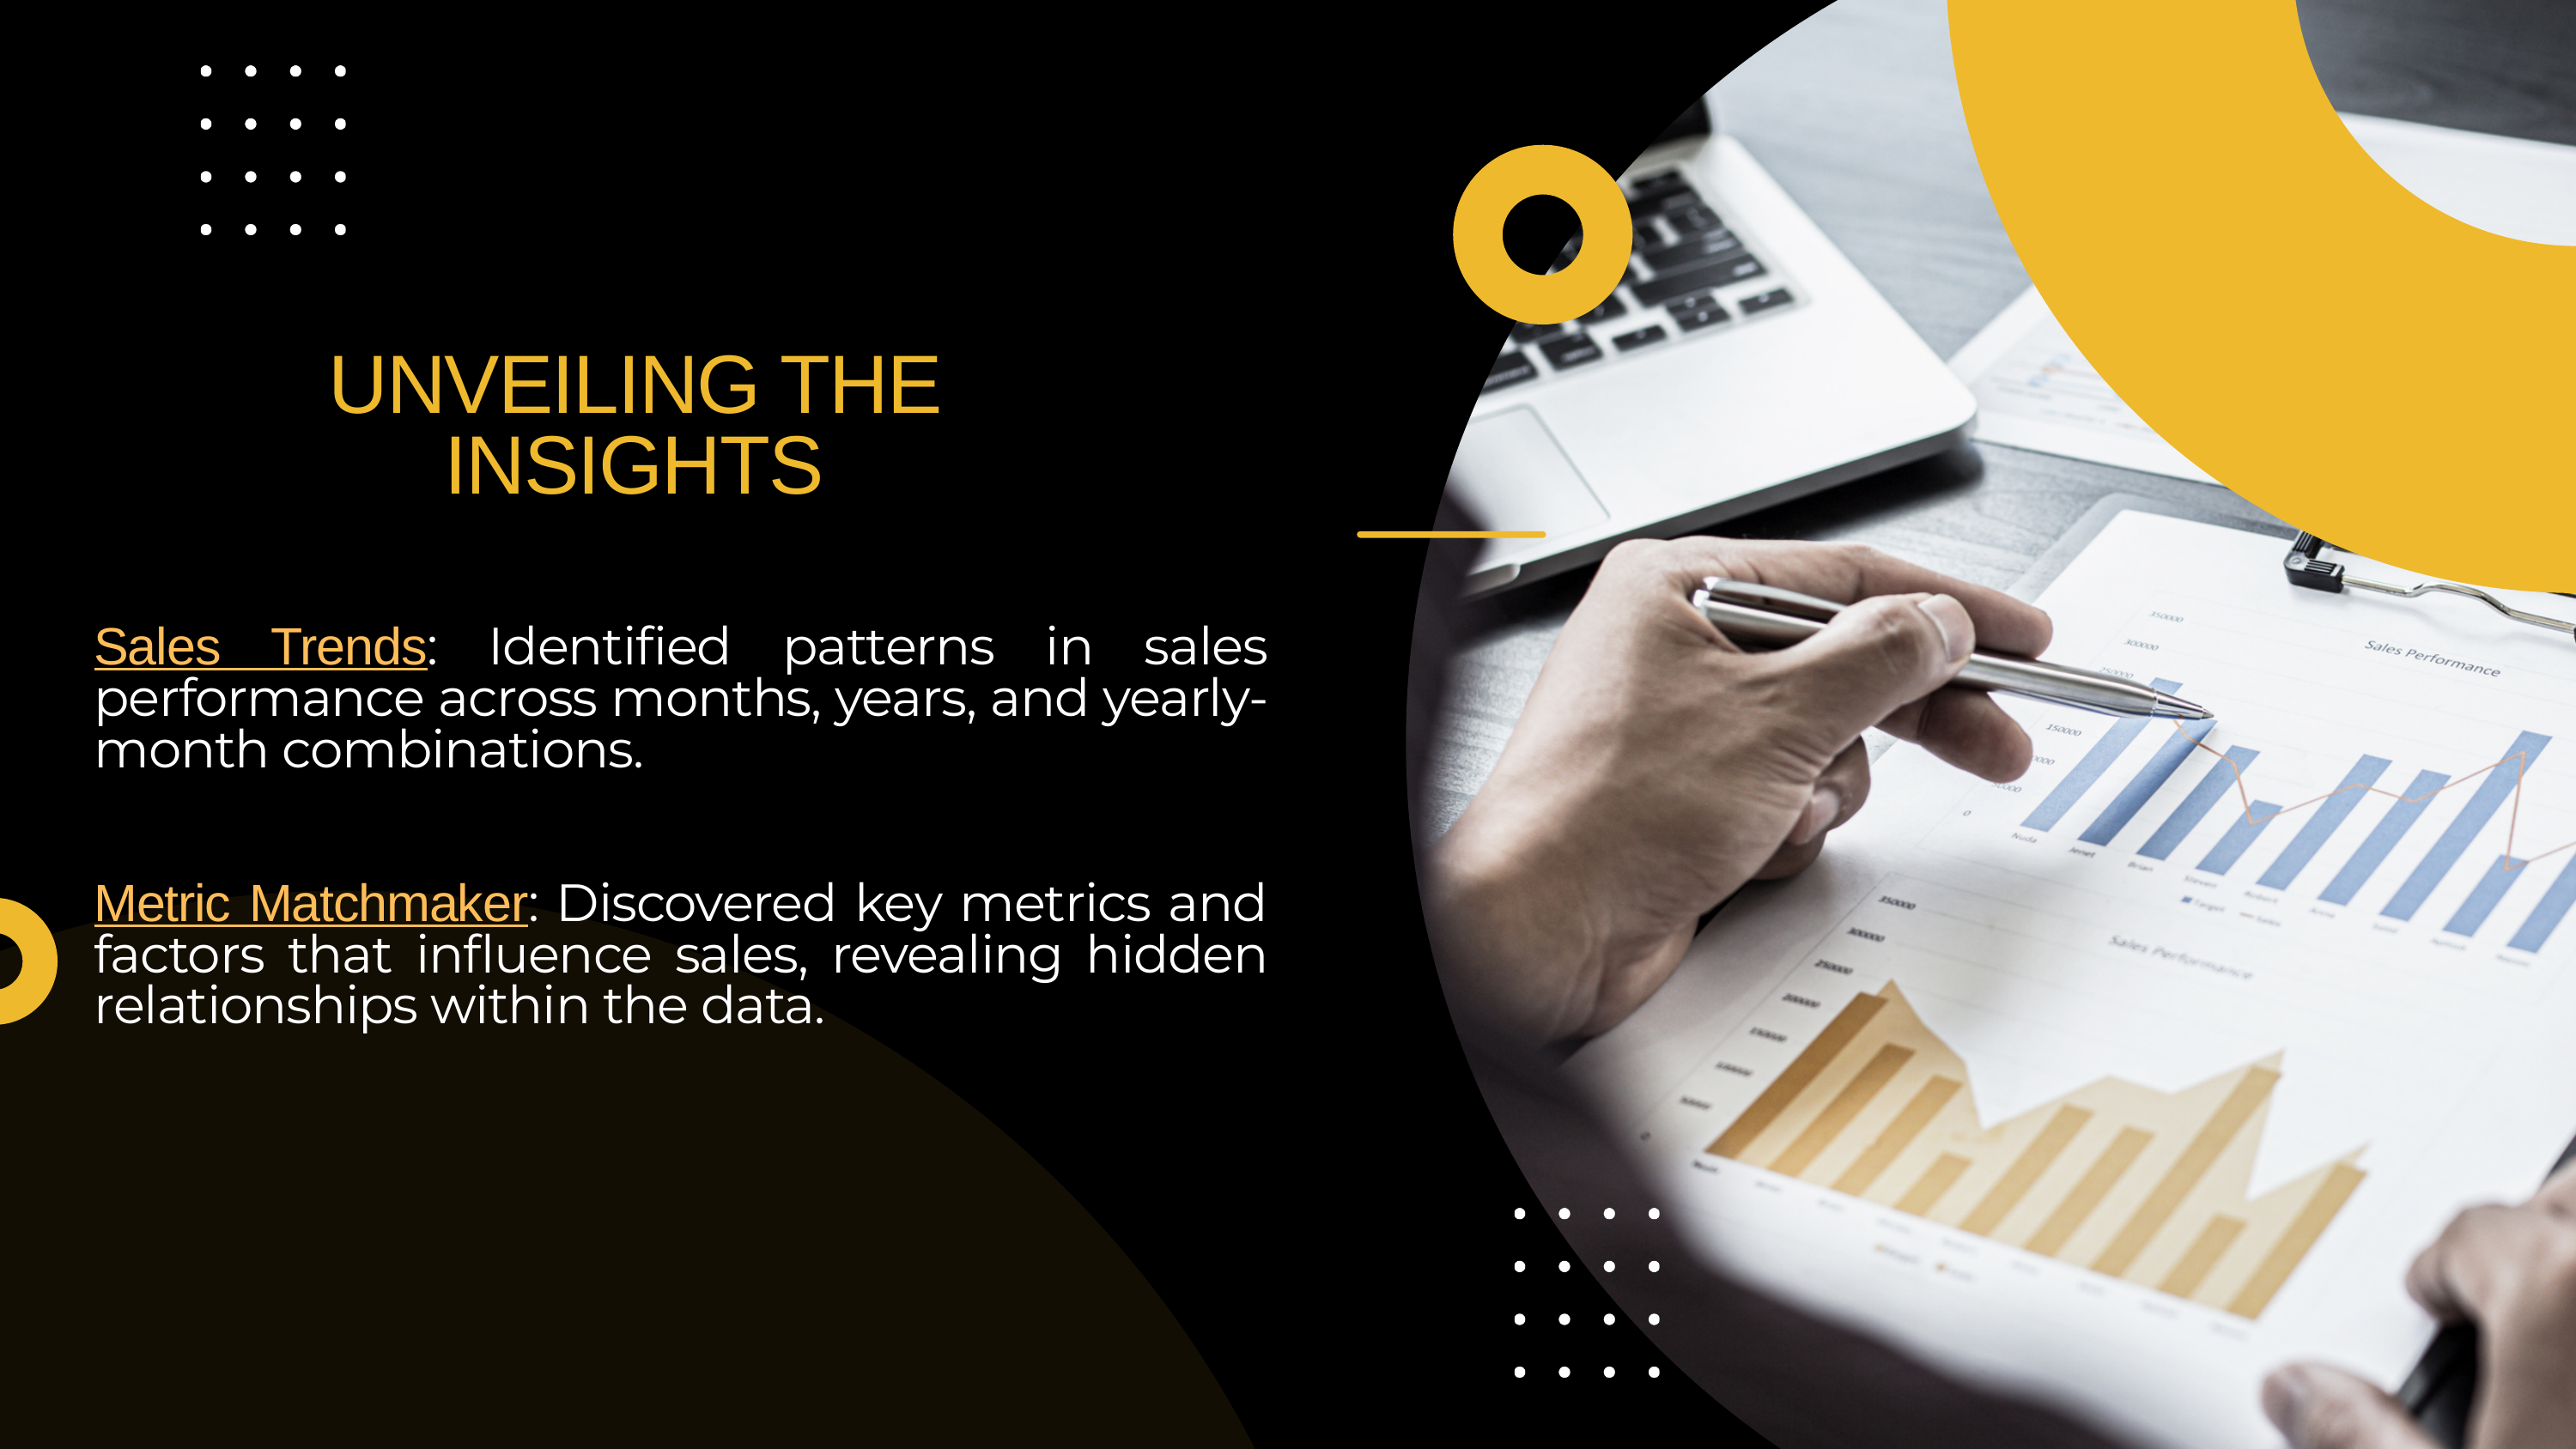

UNVEILING THE INSIGHTS

Sales Trends: Identified patterns in sales performance across months, years, and yearly-month combinations.

Metric Matchmaker: Discovered key metrics and factors that influence sales, revealing hidden relationships within the data.